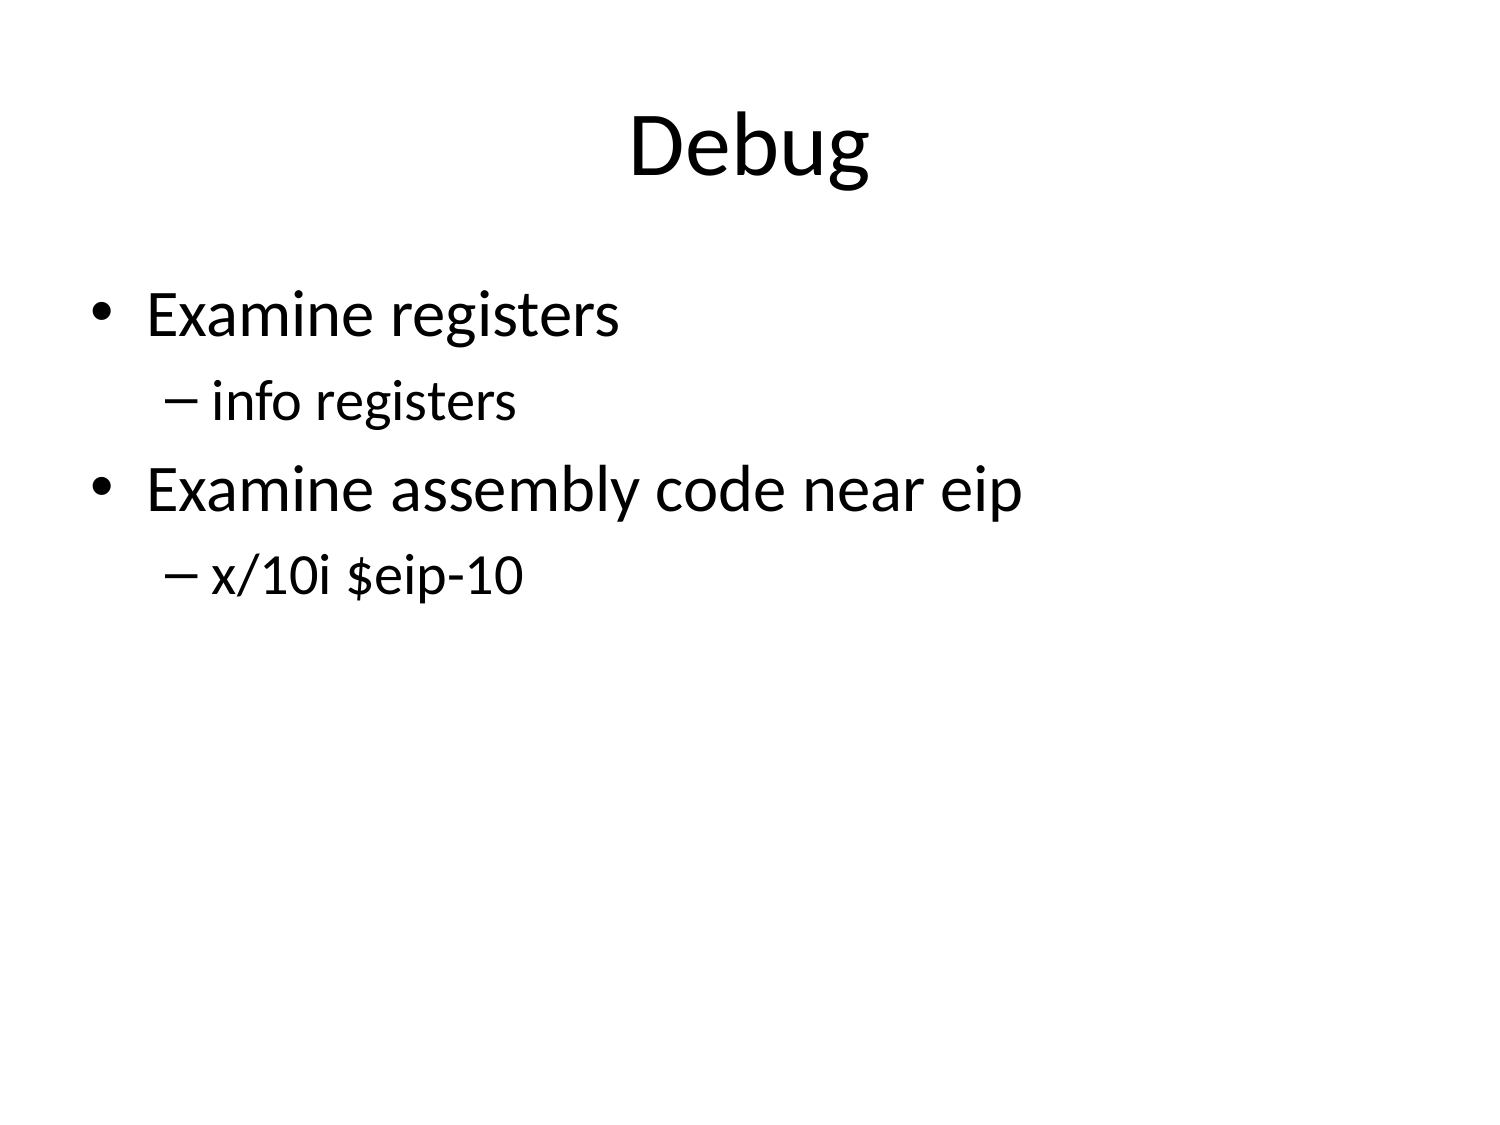

# Debug
Examine registers
info registers
Examine assembly code near eip
x/10i $eip-10